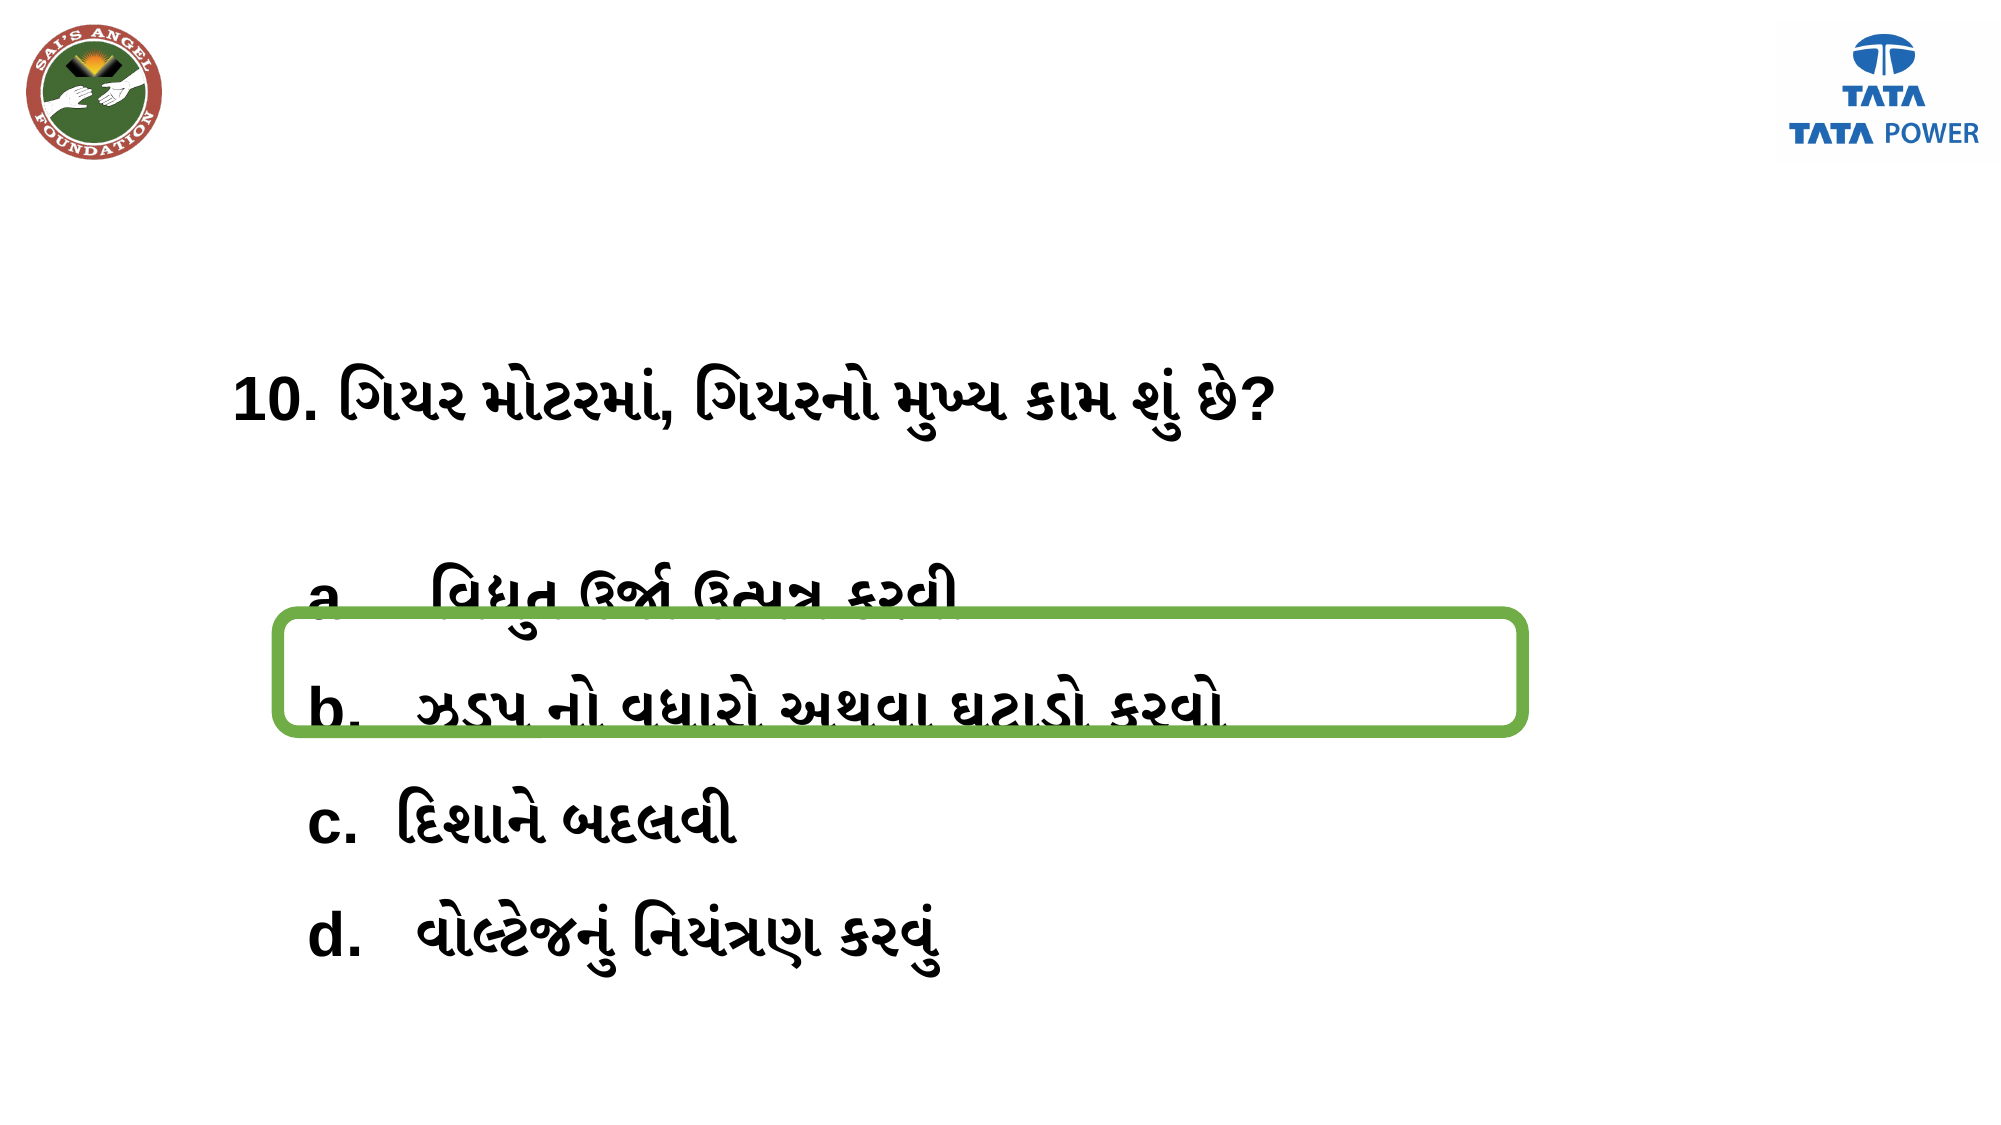

10. ગિયર મોટરમાં, ગિયરનો મુખ્ય કામ શું છે?

a.    વિદ્યુત ઉર્જા ઉત્પન્ન કરવી
b.   ઝડપ નો વધારો અથવા ઘટાડો કરવો
c.  દિશાને બદલવી
d.   વોલ્ટેજનું નિયંત્રણ કરવું